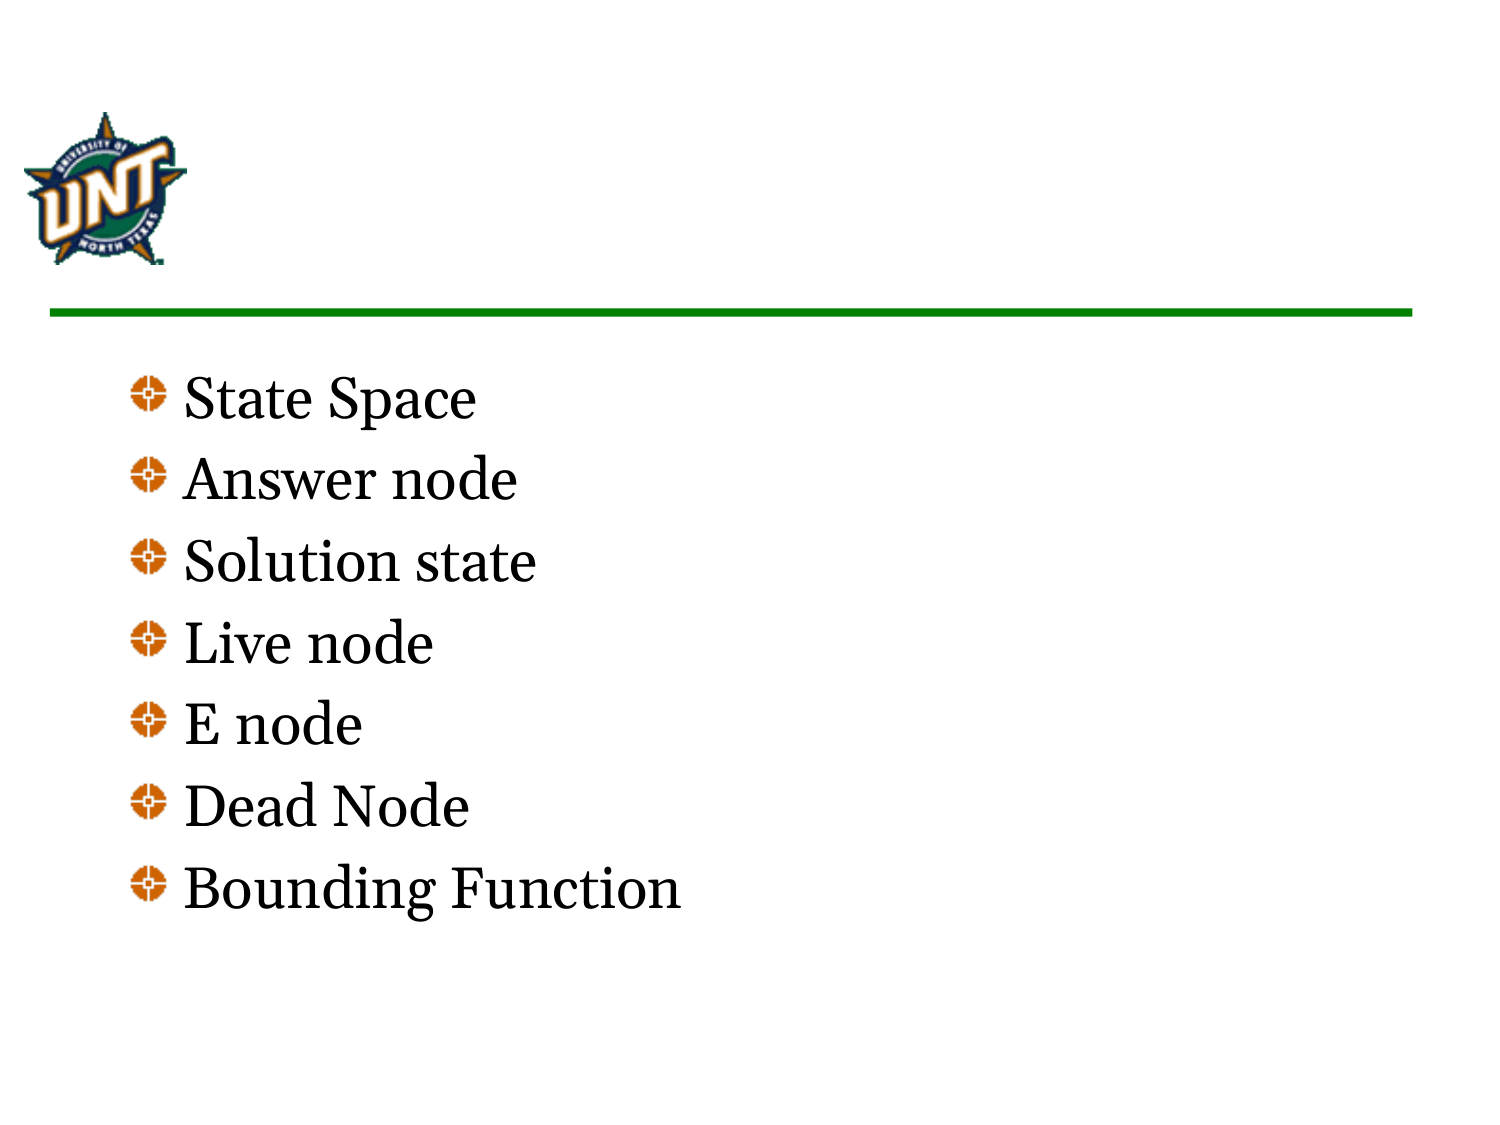

State Space
Answer node
Solution state
Live node
E node
Dead Node
Bounding Function